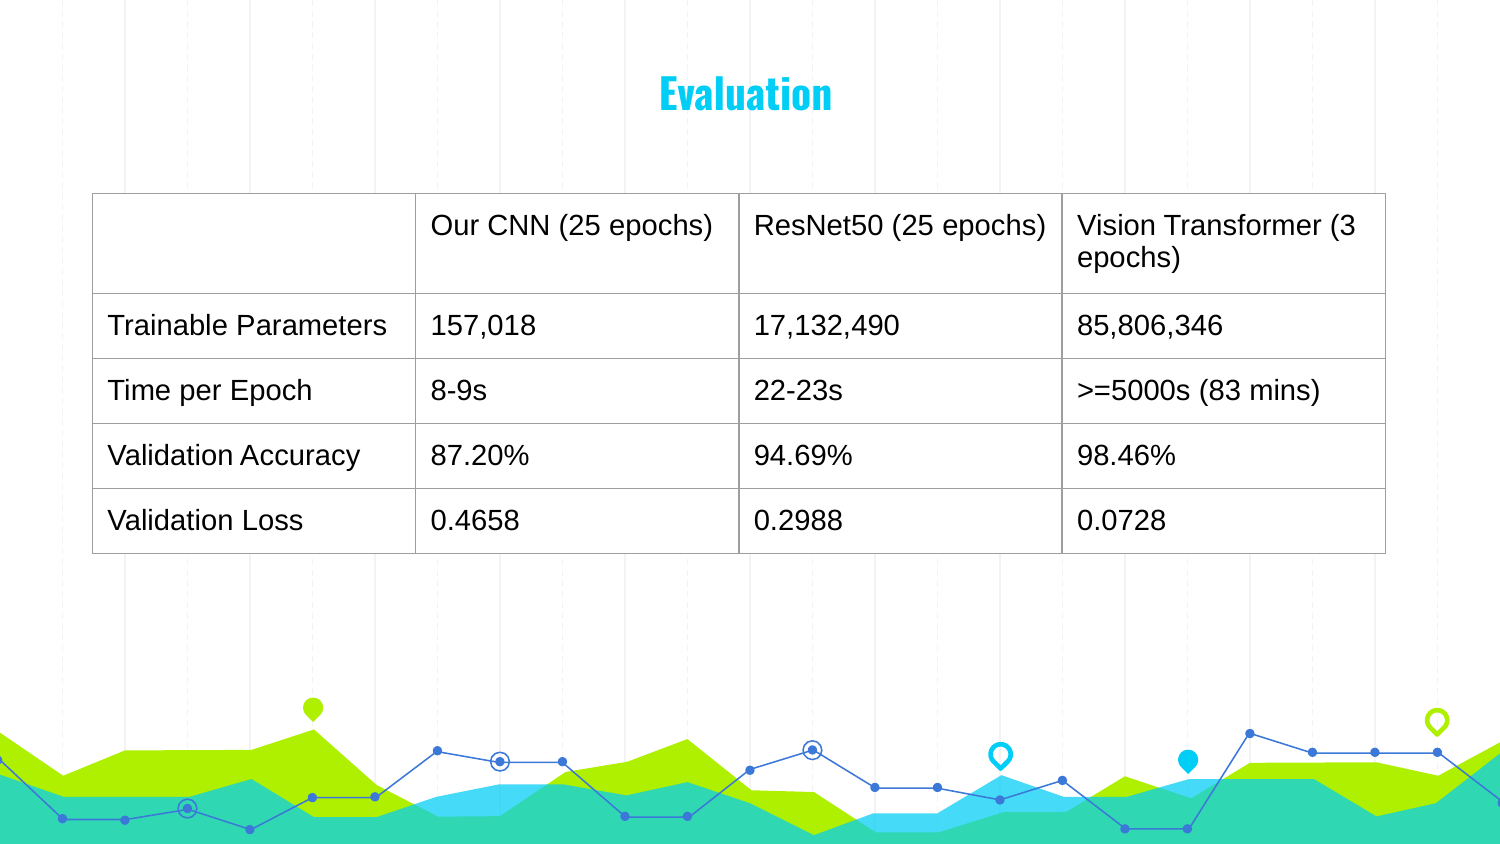

# Evaluation
|  | Our CNN (25 epochs) | ResNet50 (25 epochs) | Vision Transformer (3 epochs) |
| --- | --- | --- | --- |
| Trainable Parameters | 157,018 | 17,132,490 | 85,806,346 |
| Time per Epoch | 8-9s | 22-23s | >=5000s (83 mins) |
| Validation Accuracy | 87.20% | 94.69% | 98.46% |
| Validation Loss | 0.4658 | 0.2988 | 0.0728 |